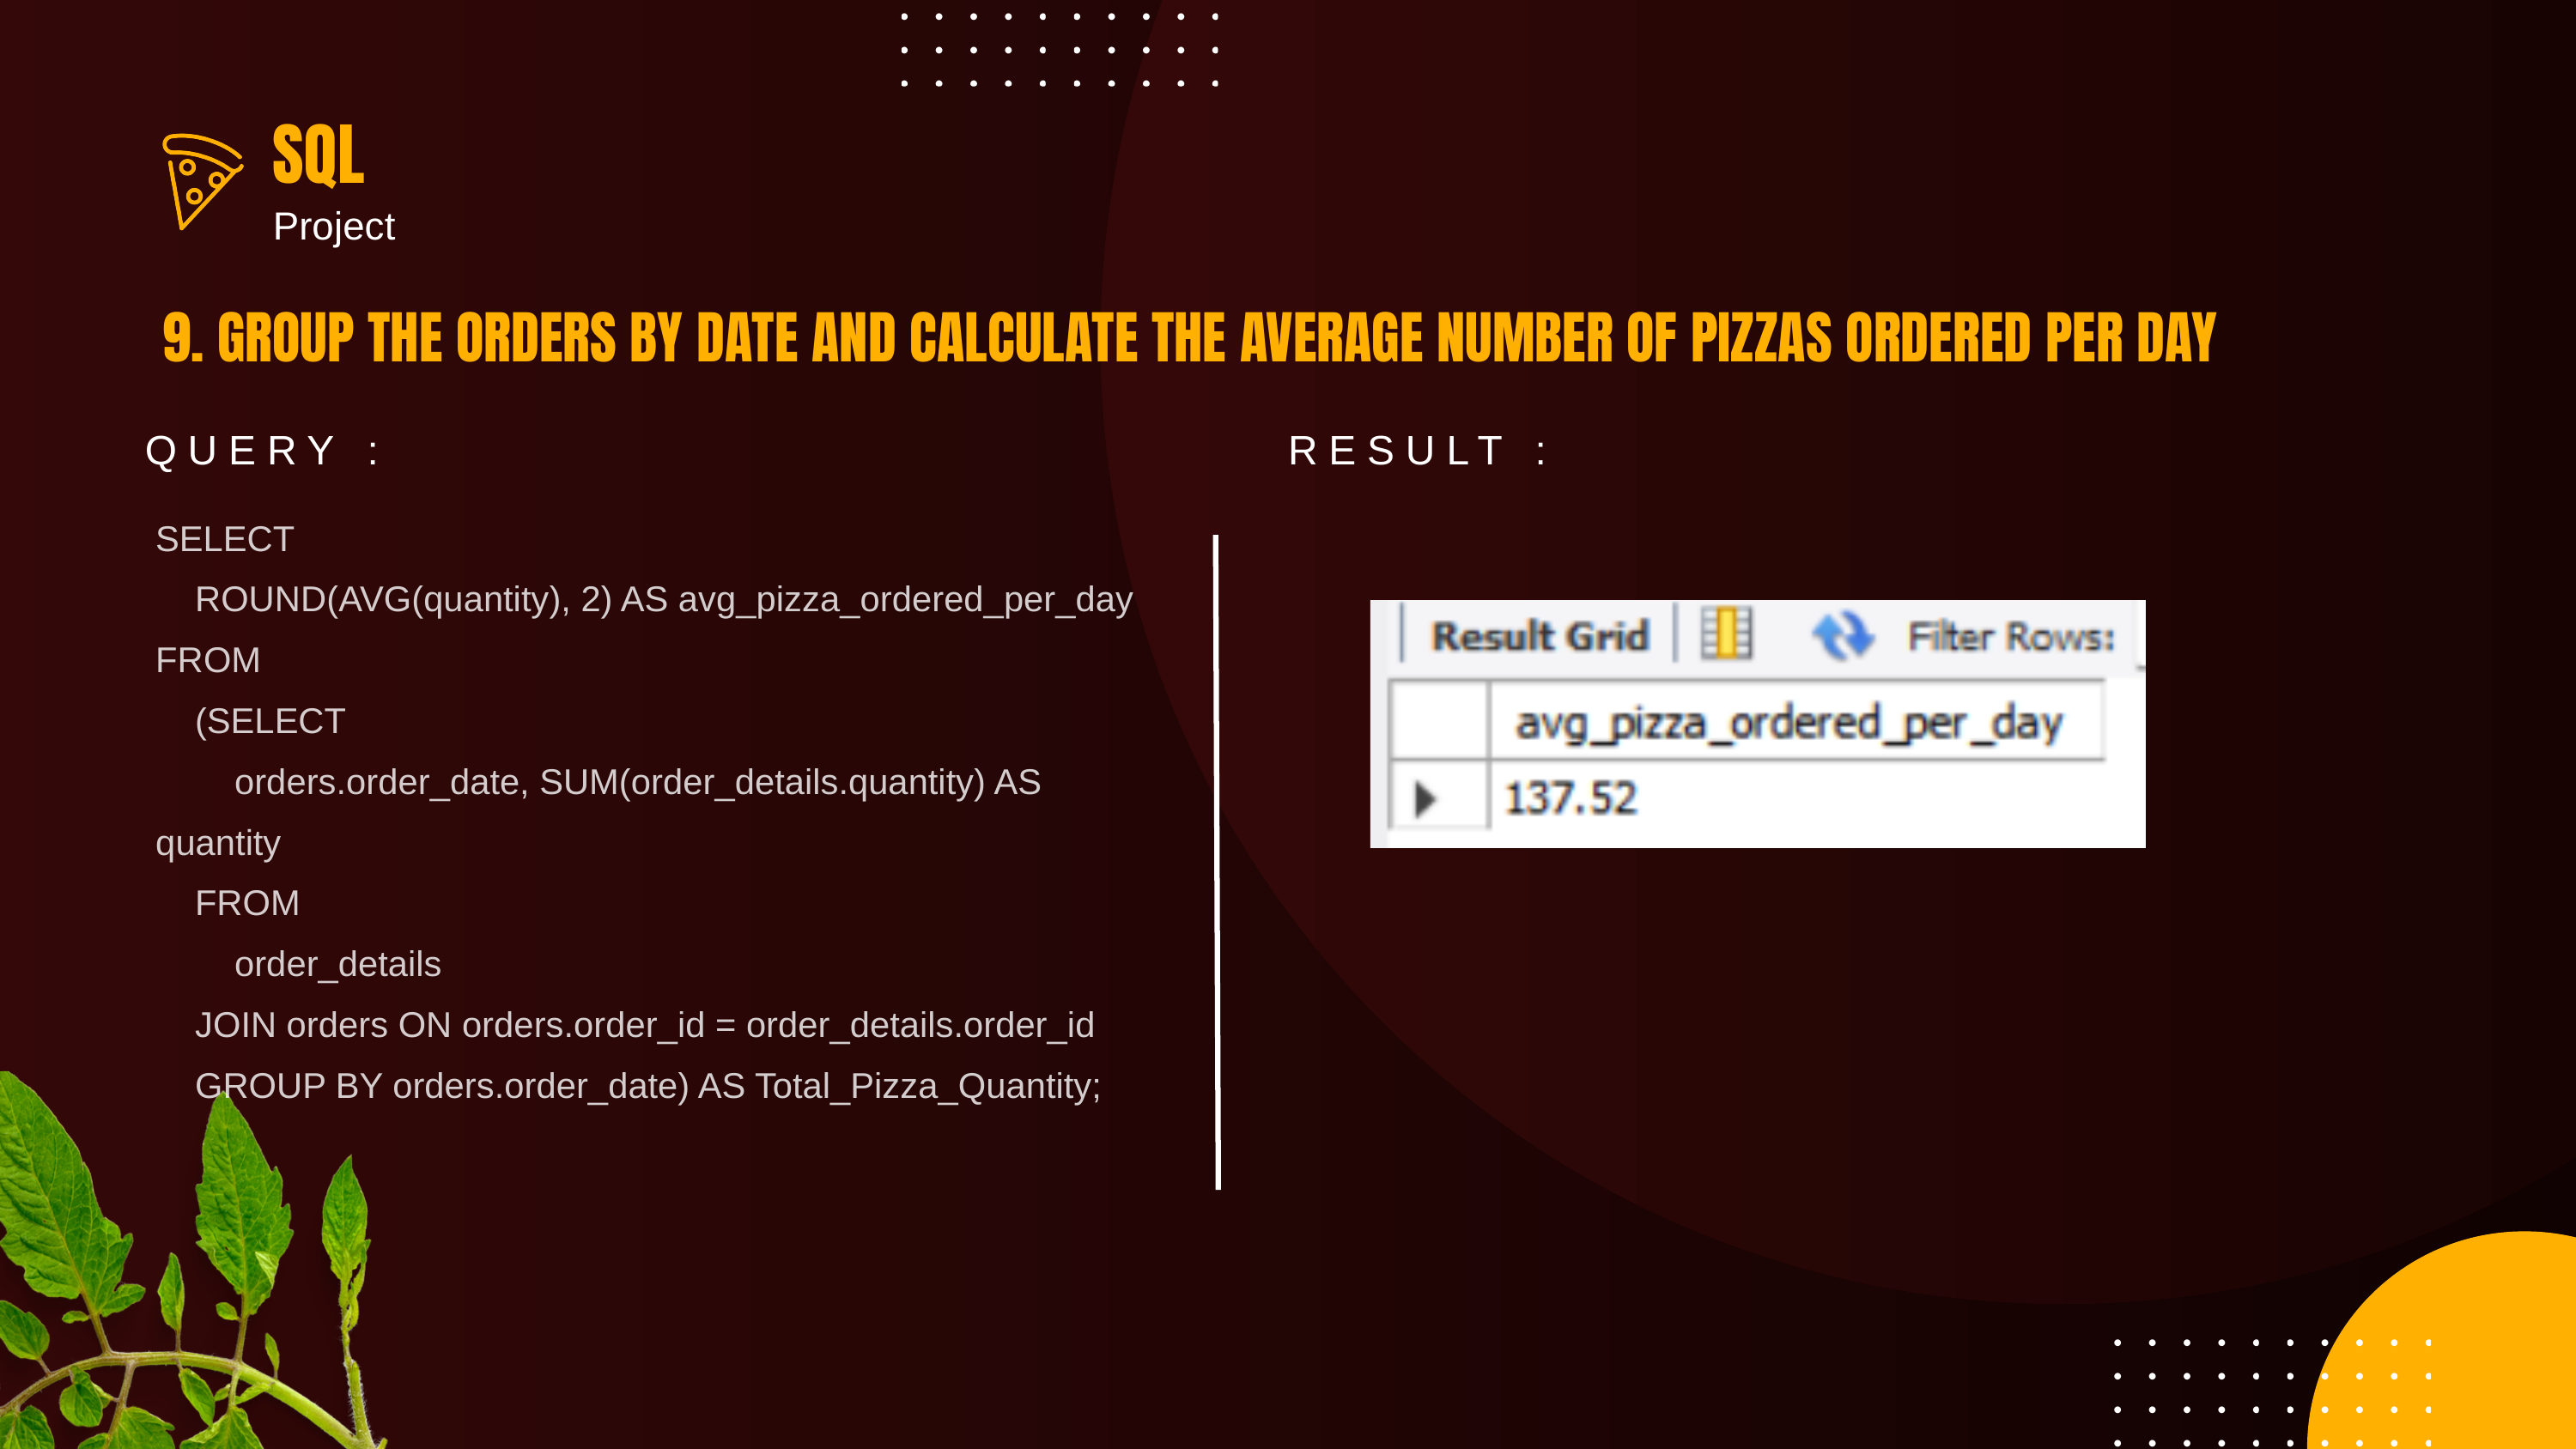

SQL

Project
9. GROUP THE ORDERS BY DATE AND CALCULATE THE AVERAGE NUMBER OF PIZZAS ORDERED PER DAY
QUERY :
RESULT :
SELECT
    ROUND(AVG(quantity), 2) AS avg_pizza_ordered_per_day
FROM
    (SELECT
        orders.order_date, SUM(order_details.quantity) AS quantity
    FROM
        order_details
    JOIN orders ON orders.order_id = order_details.order_id
    GROUP BY orders.order_date) AS Total_Pizza_Quantity;